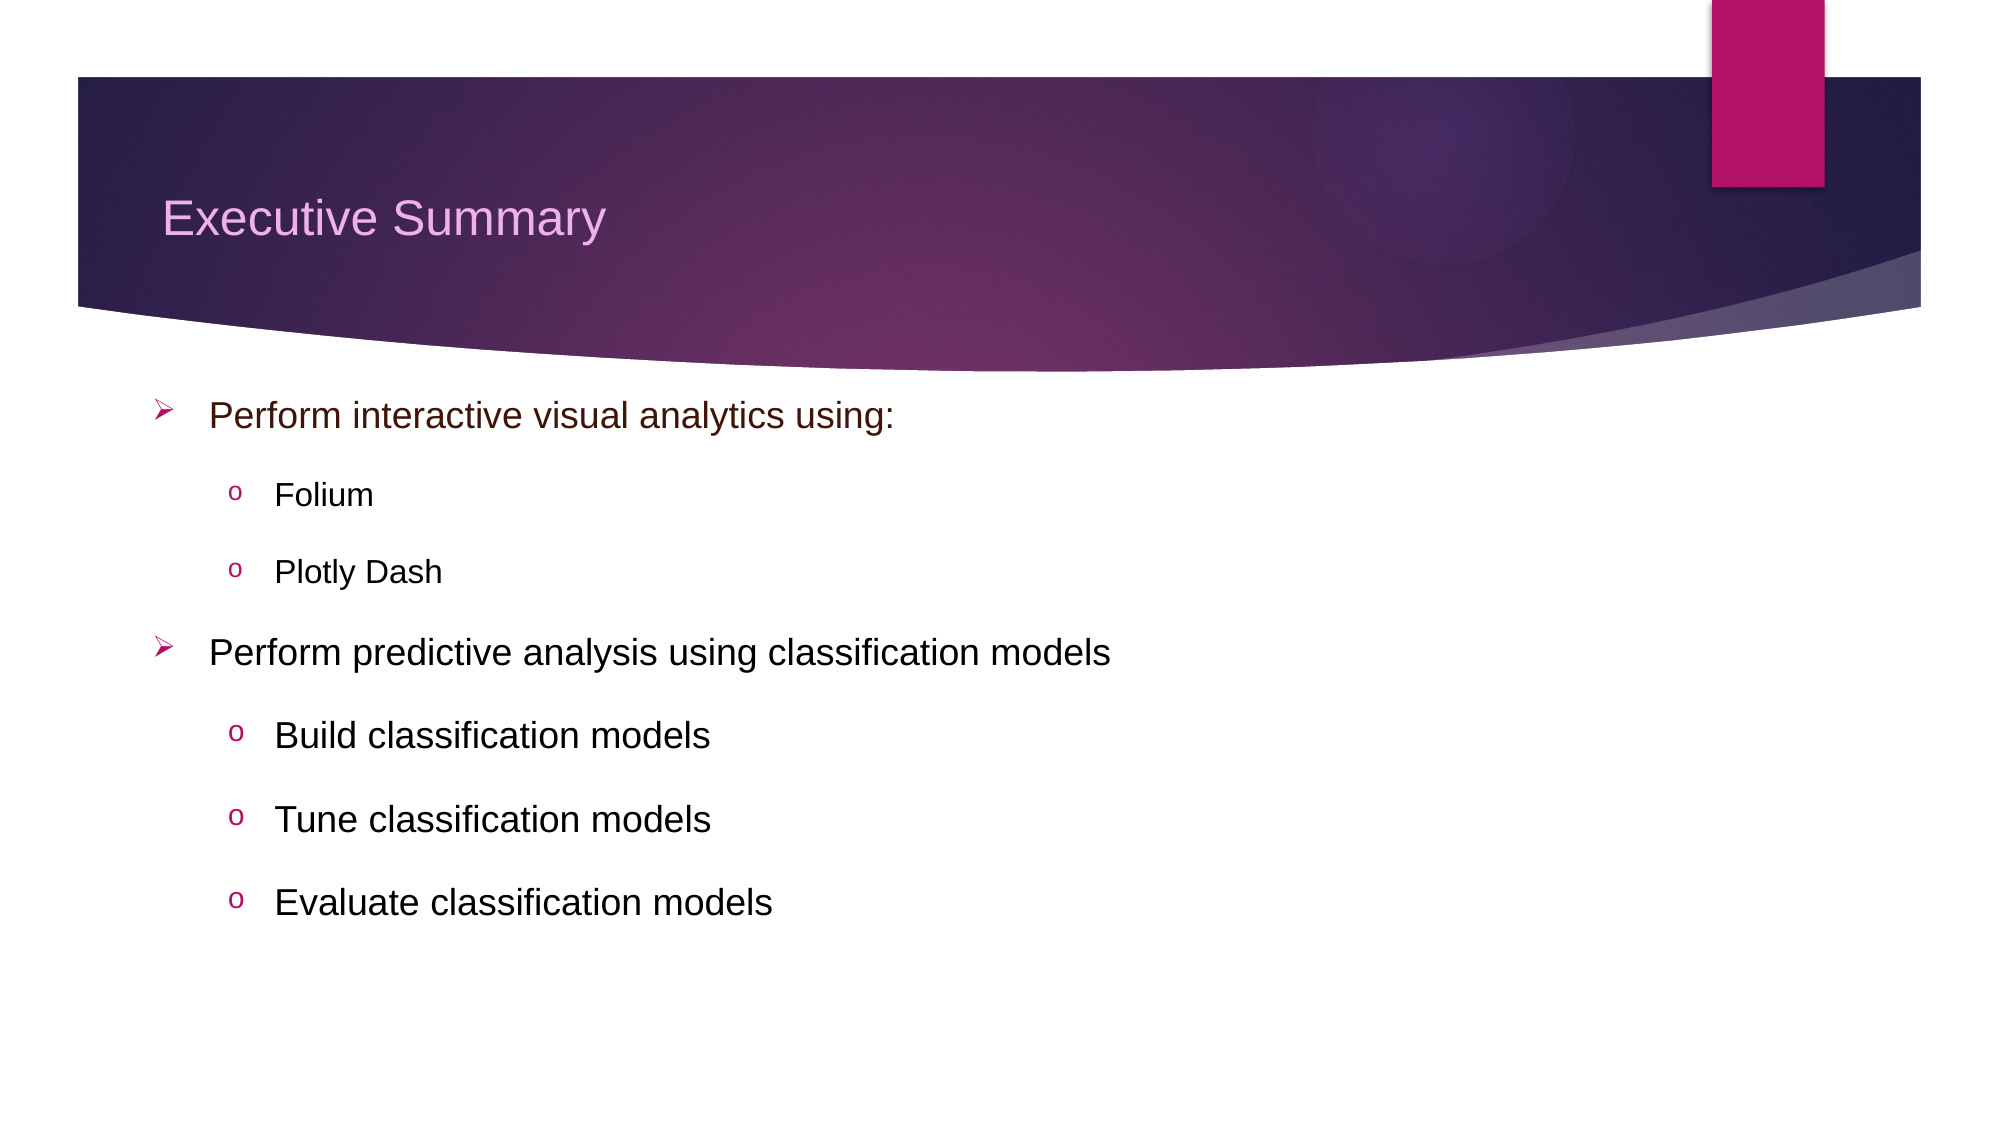

Executive Summary
Perform interactive visual analytics using:
Folium
Plotly Dash
Perform predictive analysis using classification models
Build classification models
Tune classification models
Evaluate classification models